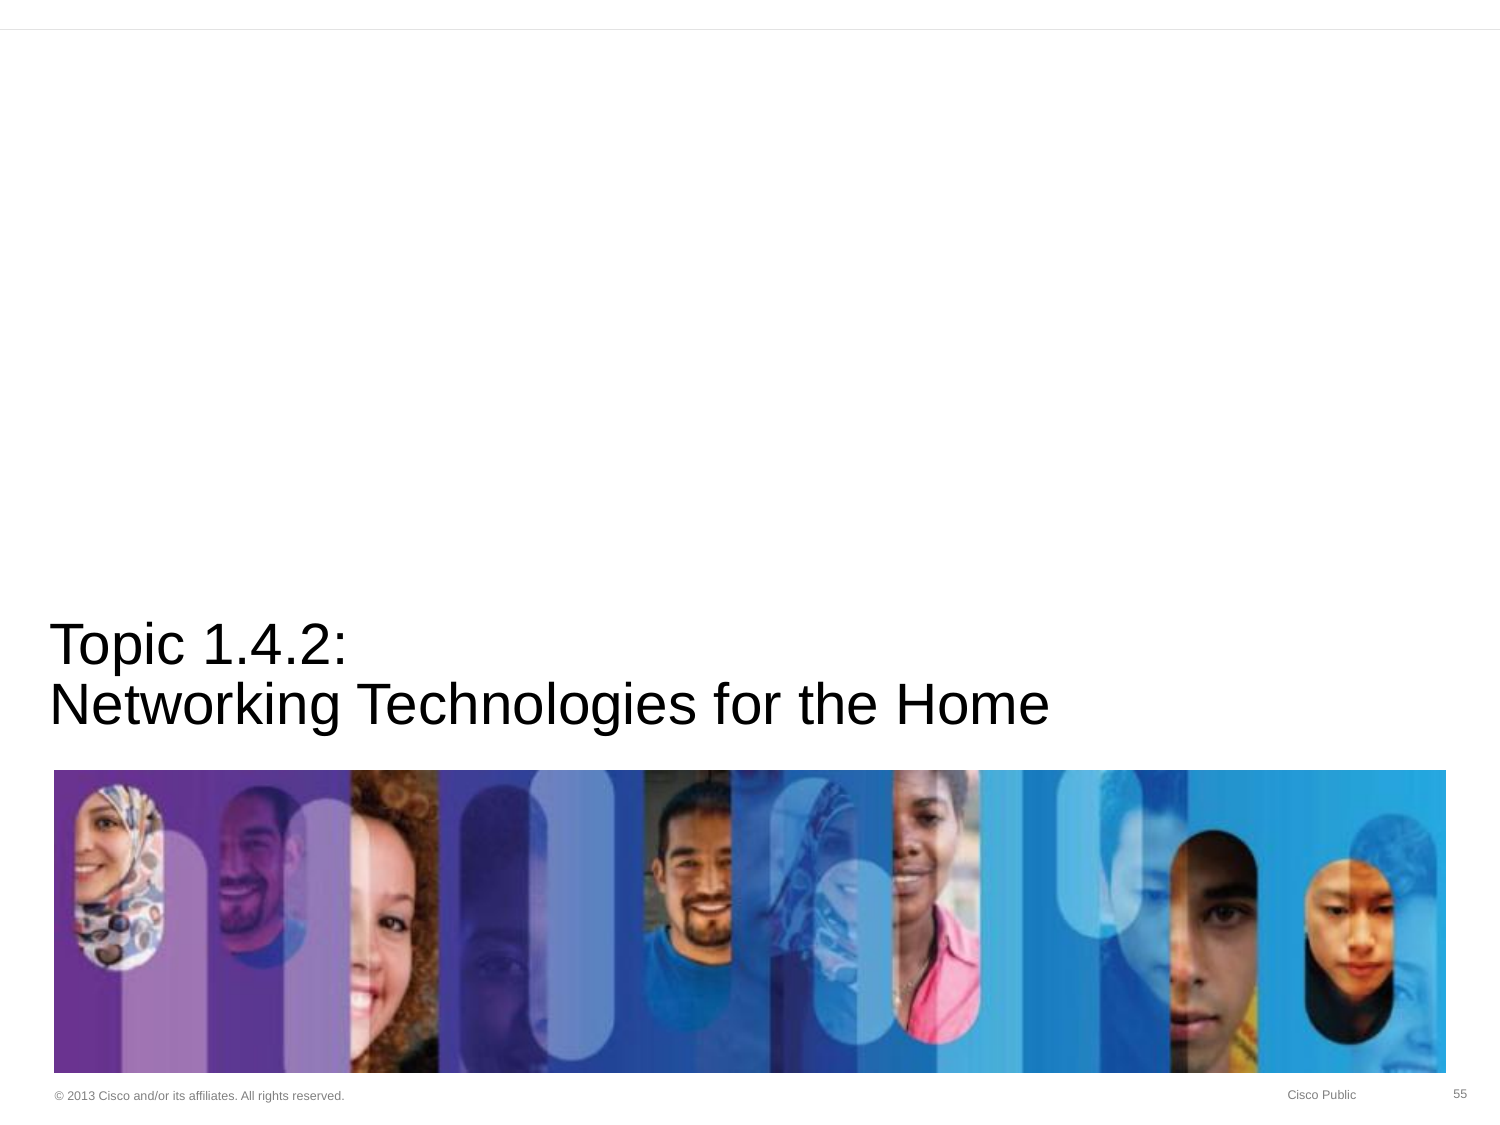

# Topic 1.4.2: Networking Technologies for the Home